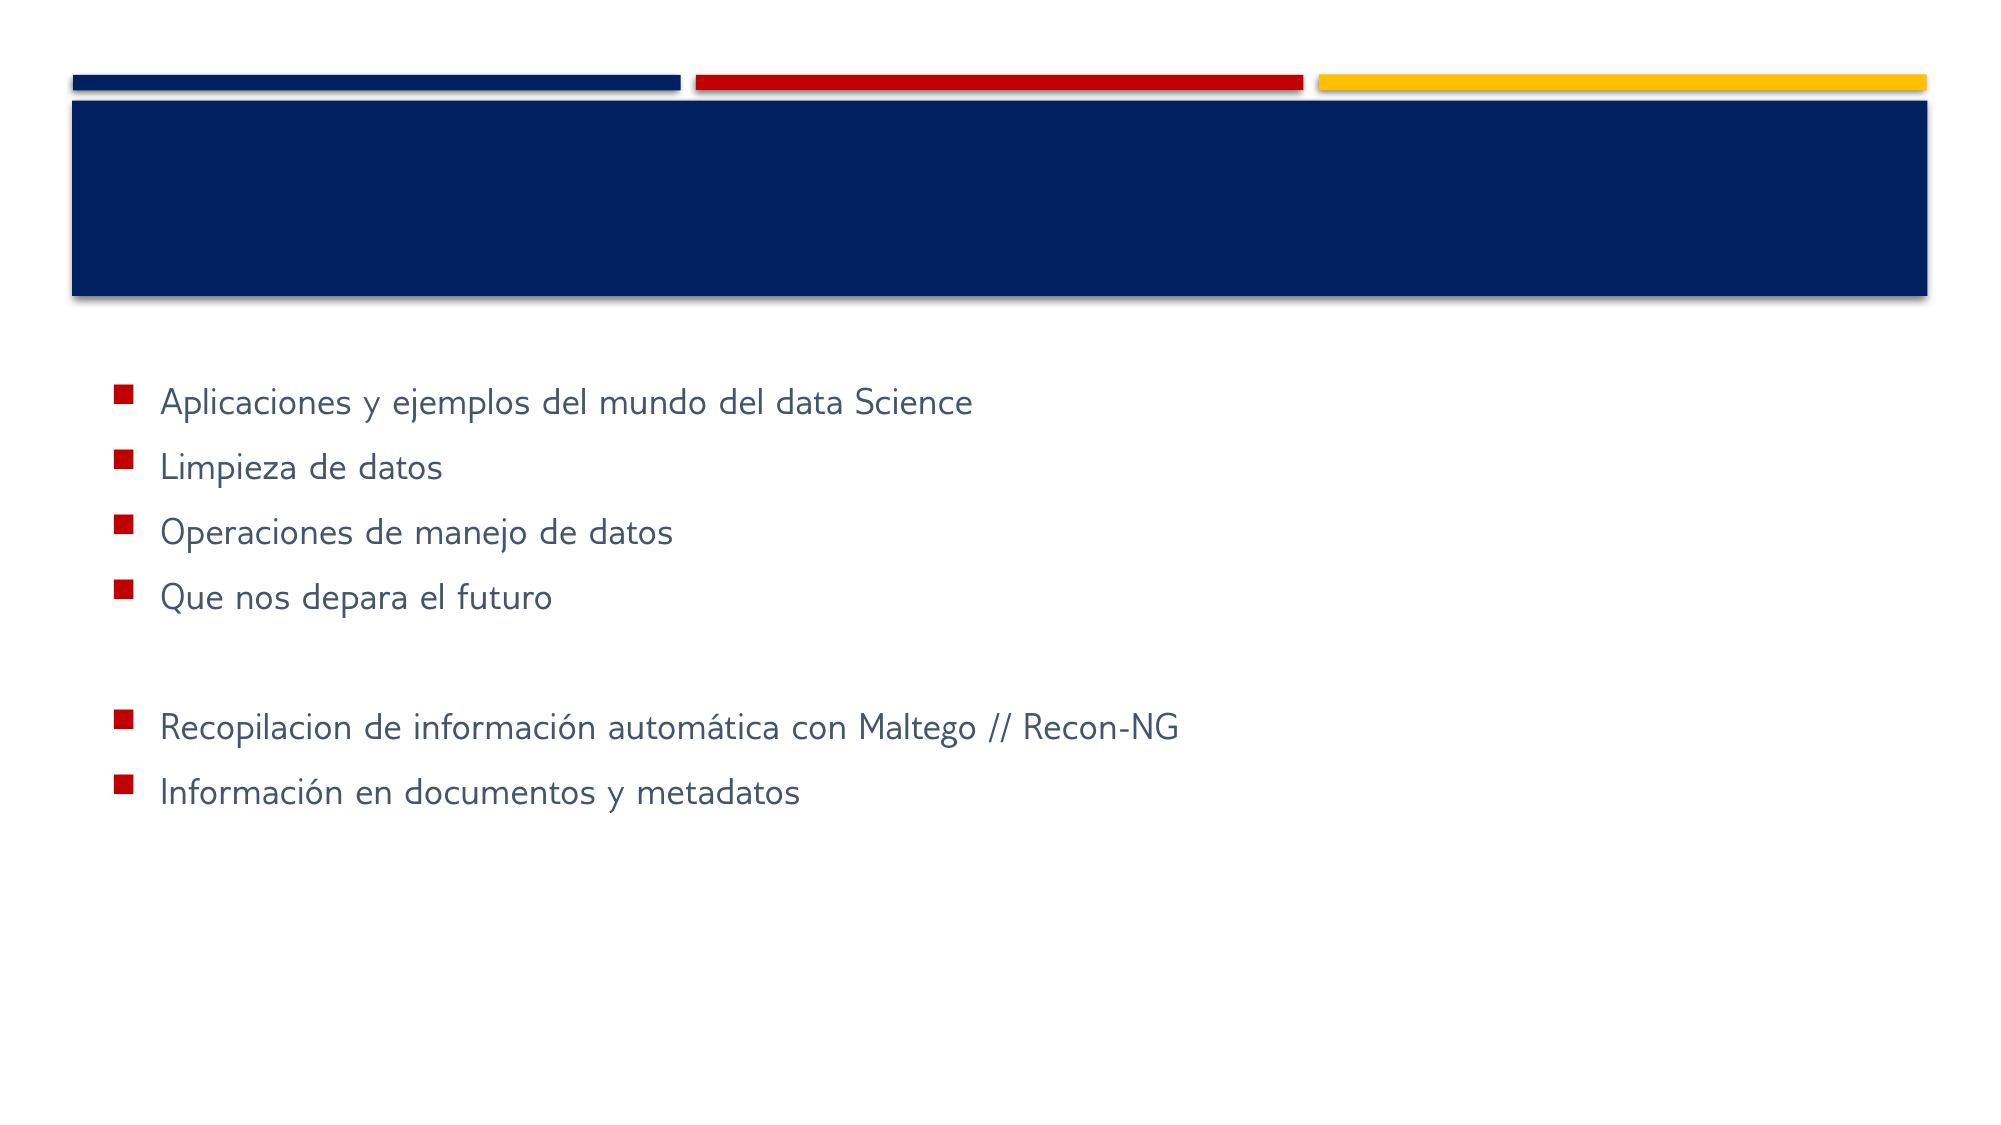

#
Aplicaciones y ejemplos del mundo del data Science
Limpieza de datos
Operaciones de manejo de datos
Que nos depara el futuro

Recopilacion de información automática con Maltego // Recon-NG
Información en documentos y metadatos